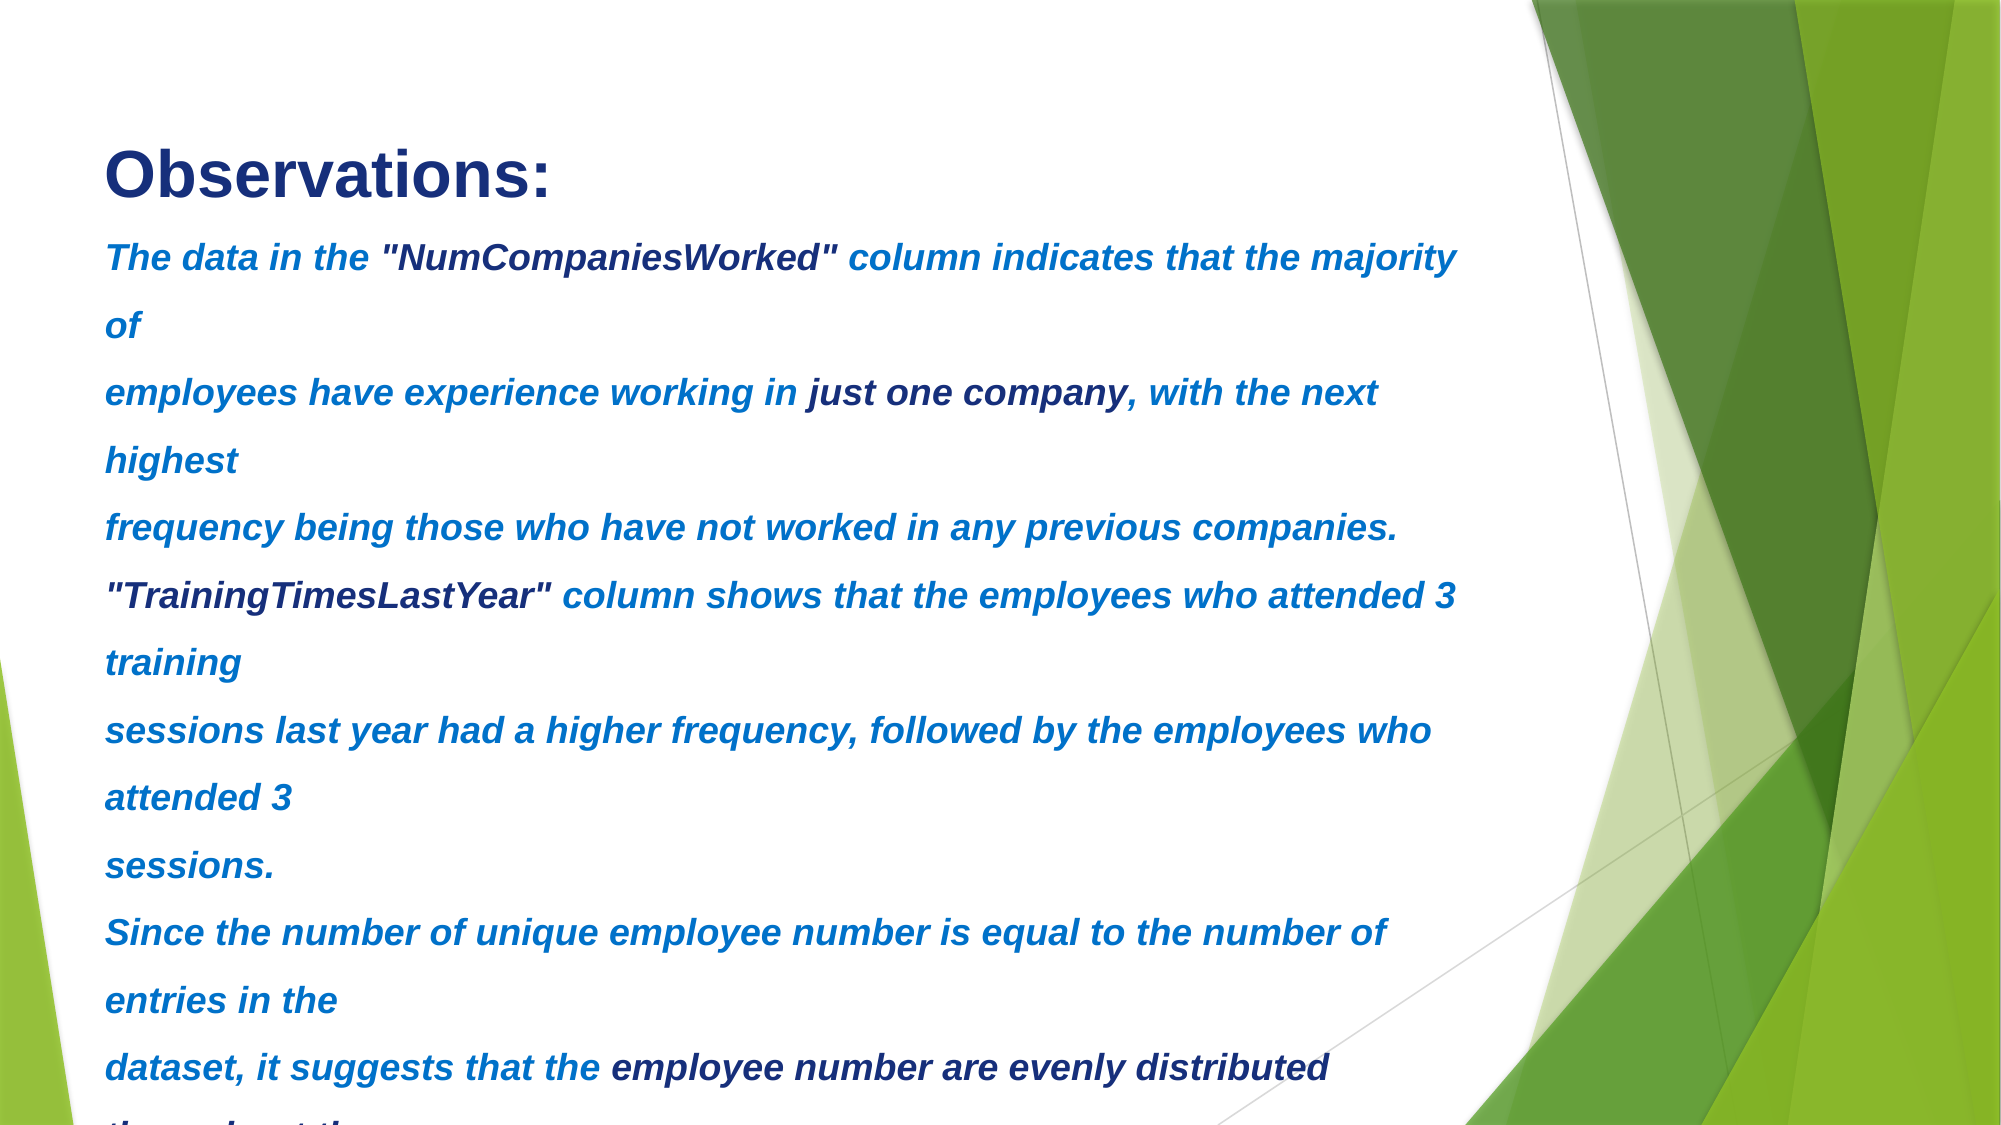

Observations:
The data in the "NumCompaniesWorked" column indicates that the majority of
employees have experience working in just one company, with the next highest
frequency being those who have not worked in any previous companies.
"TrainingTimesLastYear" column shows that the employees who attended 3 training
sessions last year had a higher frequency, followed by the employees who attended 3
sessions.
Since the number of unique employee number is equal to the number of entries in the
dataset, it suggests that the employee number are evenly distributed throughout the
dataset.
"EmployeeCount" column remains consistent across all data points without significant
variation.